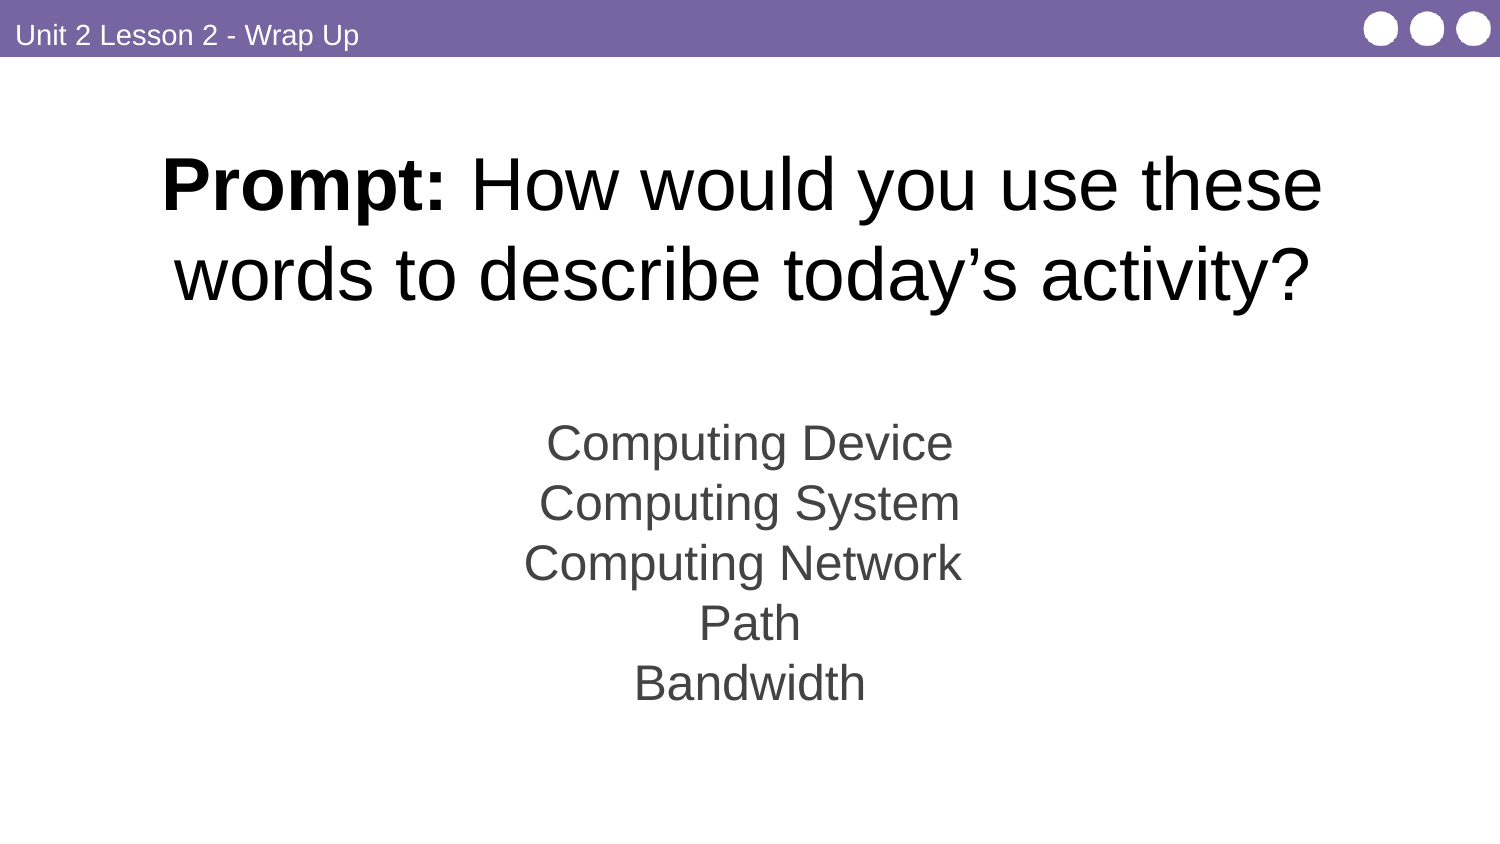

Unit 2 Lesson 2 - Wrap Up
Prompt: How would you use these words to describe today’s activity?

Computing Device
Computing System
Computing Network
Path
Bandwidth